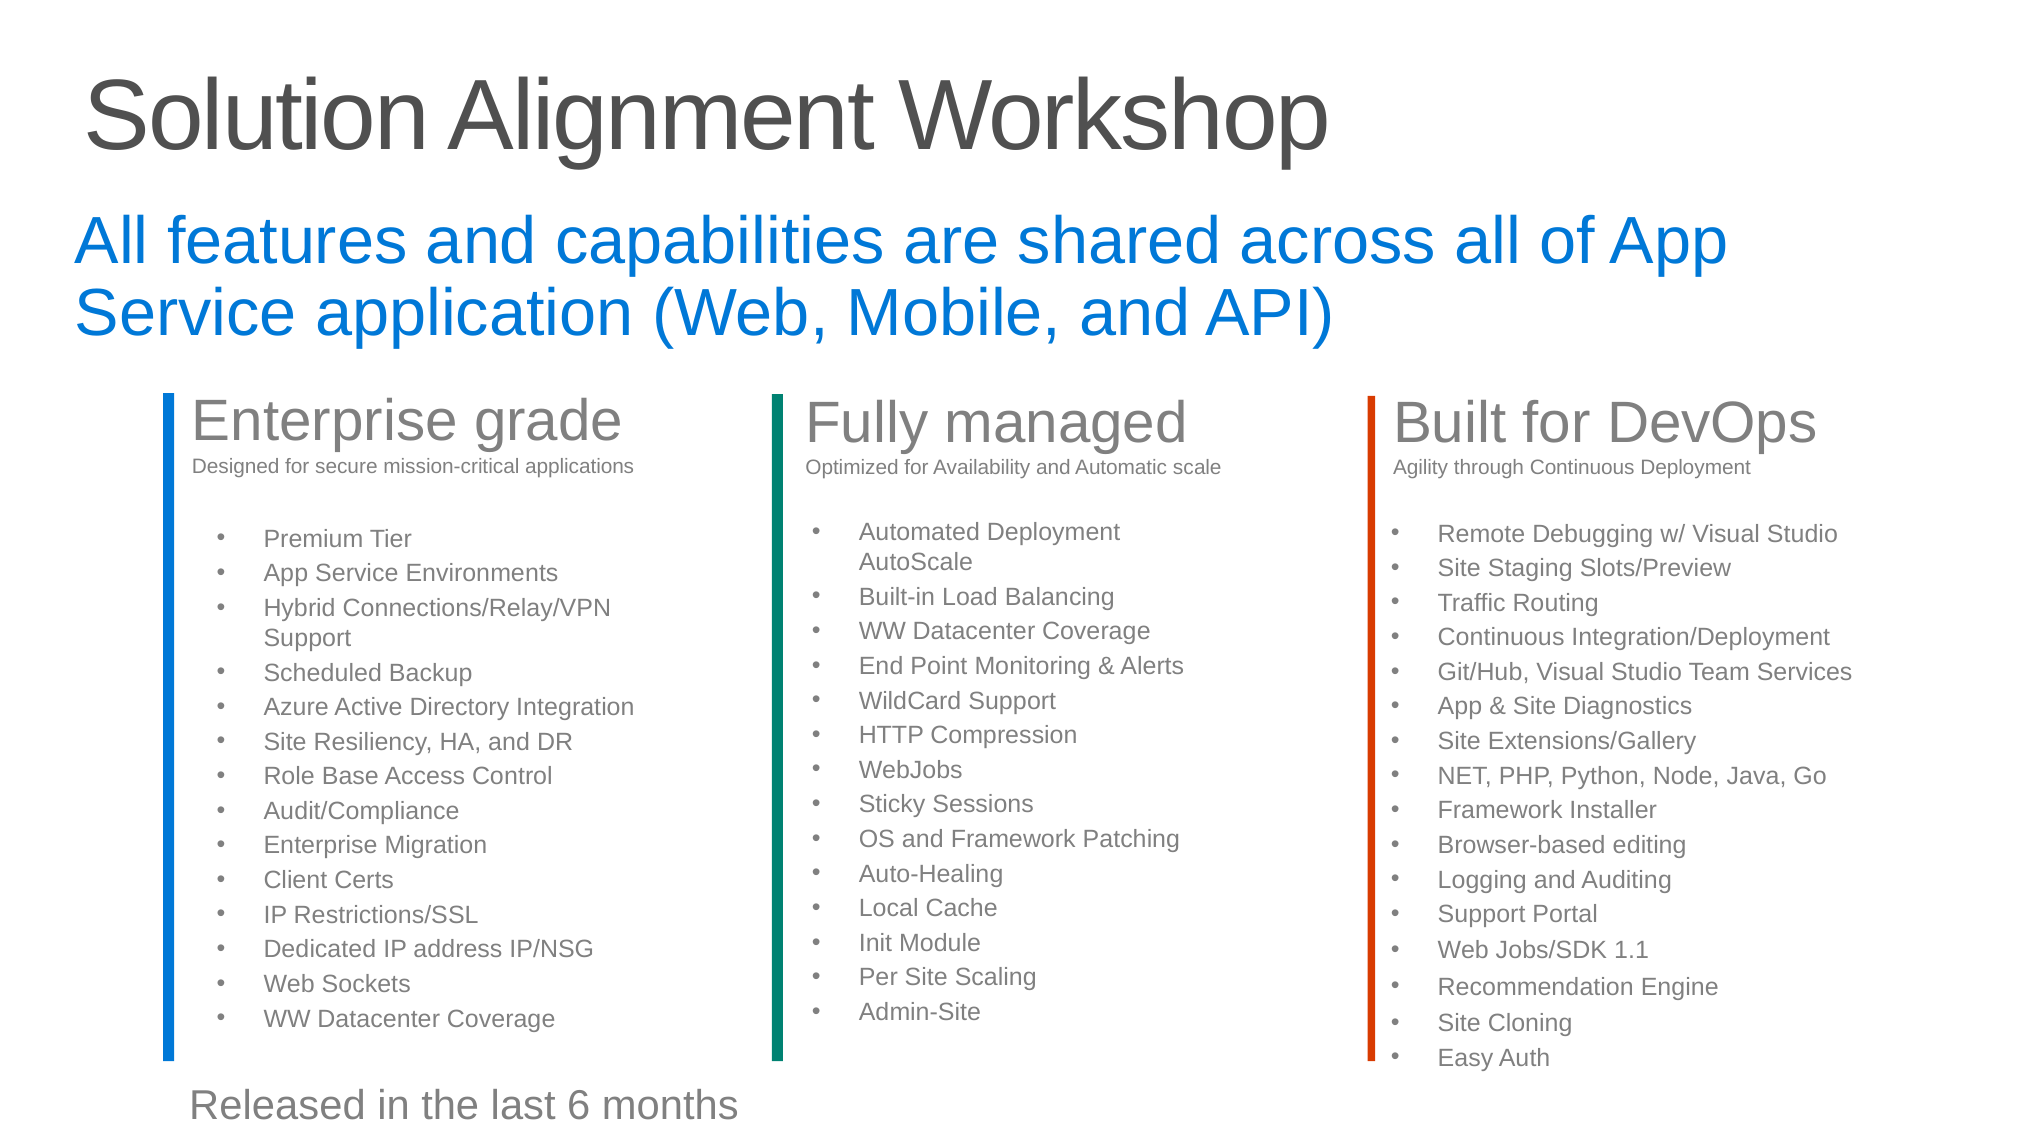

Solution Alignment Workshop
All features and capabilities are shared across all of App Service application (Web, Mobile, and API)
Enterprise grade
Designed for secure mission-critical applications
Fully managed
Optimized for Availability and Automatic scale
Built for DevOps
Agility through Continuous Deployment

Automated Deployment
AutoScale
Built-in Load Balancing
WW Datacenter Coverage
End Point Monitoring & Alerts
WildCard Support
HTTP Compression
WebJobs
Sticky Sessions
OS and Framework Patching
Auto-Healing
Local Cache
Init Module
Per Site Scaling
Admin-Site

Remote Debugging w/ Visual Studio
Site Staging Slots/Preview
Traffic Routing
Continuous Integration/Deployment
Git/Hub, Visual Studio Team Services
App & Site Diagnostics
Site Extensions/Gallery
NET, PHP, Python, Node, Java, Go
Framework Installer
Browser-based editing
Logging and Auditing
Support Portal
Web Jobs/SDK 1.1
Recommendation Engine
Site Cloning
Easy Auth
Premium Tier
App Service Environments
Hybrid Connections/Relay/VPN Support
Scheduled Backup
Azure Active Directory Integration
Site Resiliency, HA, and DR
Role Base Access Control
Audit/Compliance
Enterprise Migration
Client Certs
IP Restrictions/SSL
Dedicated IP address IP/NSG
Web Sockets
WW Datacenter Coverage
Released in the last 6 months